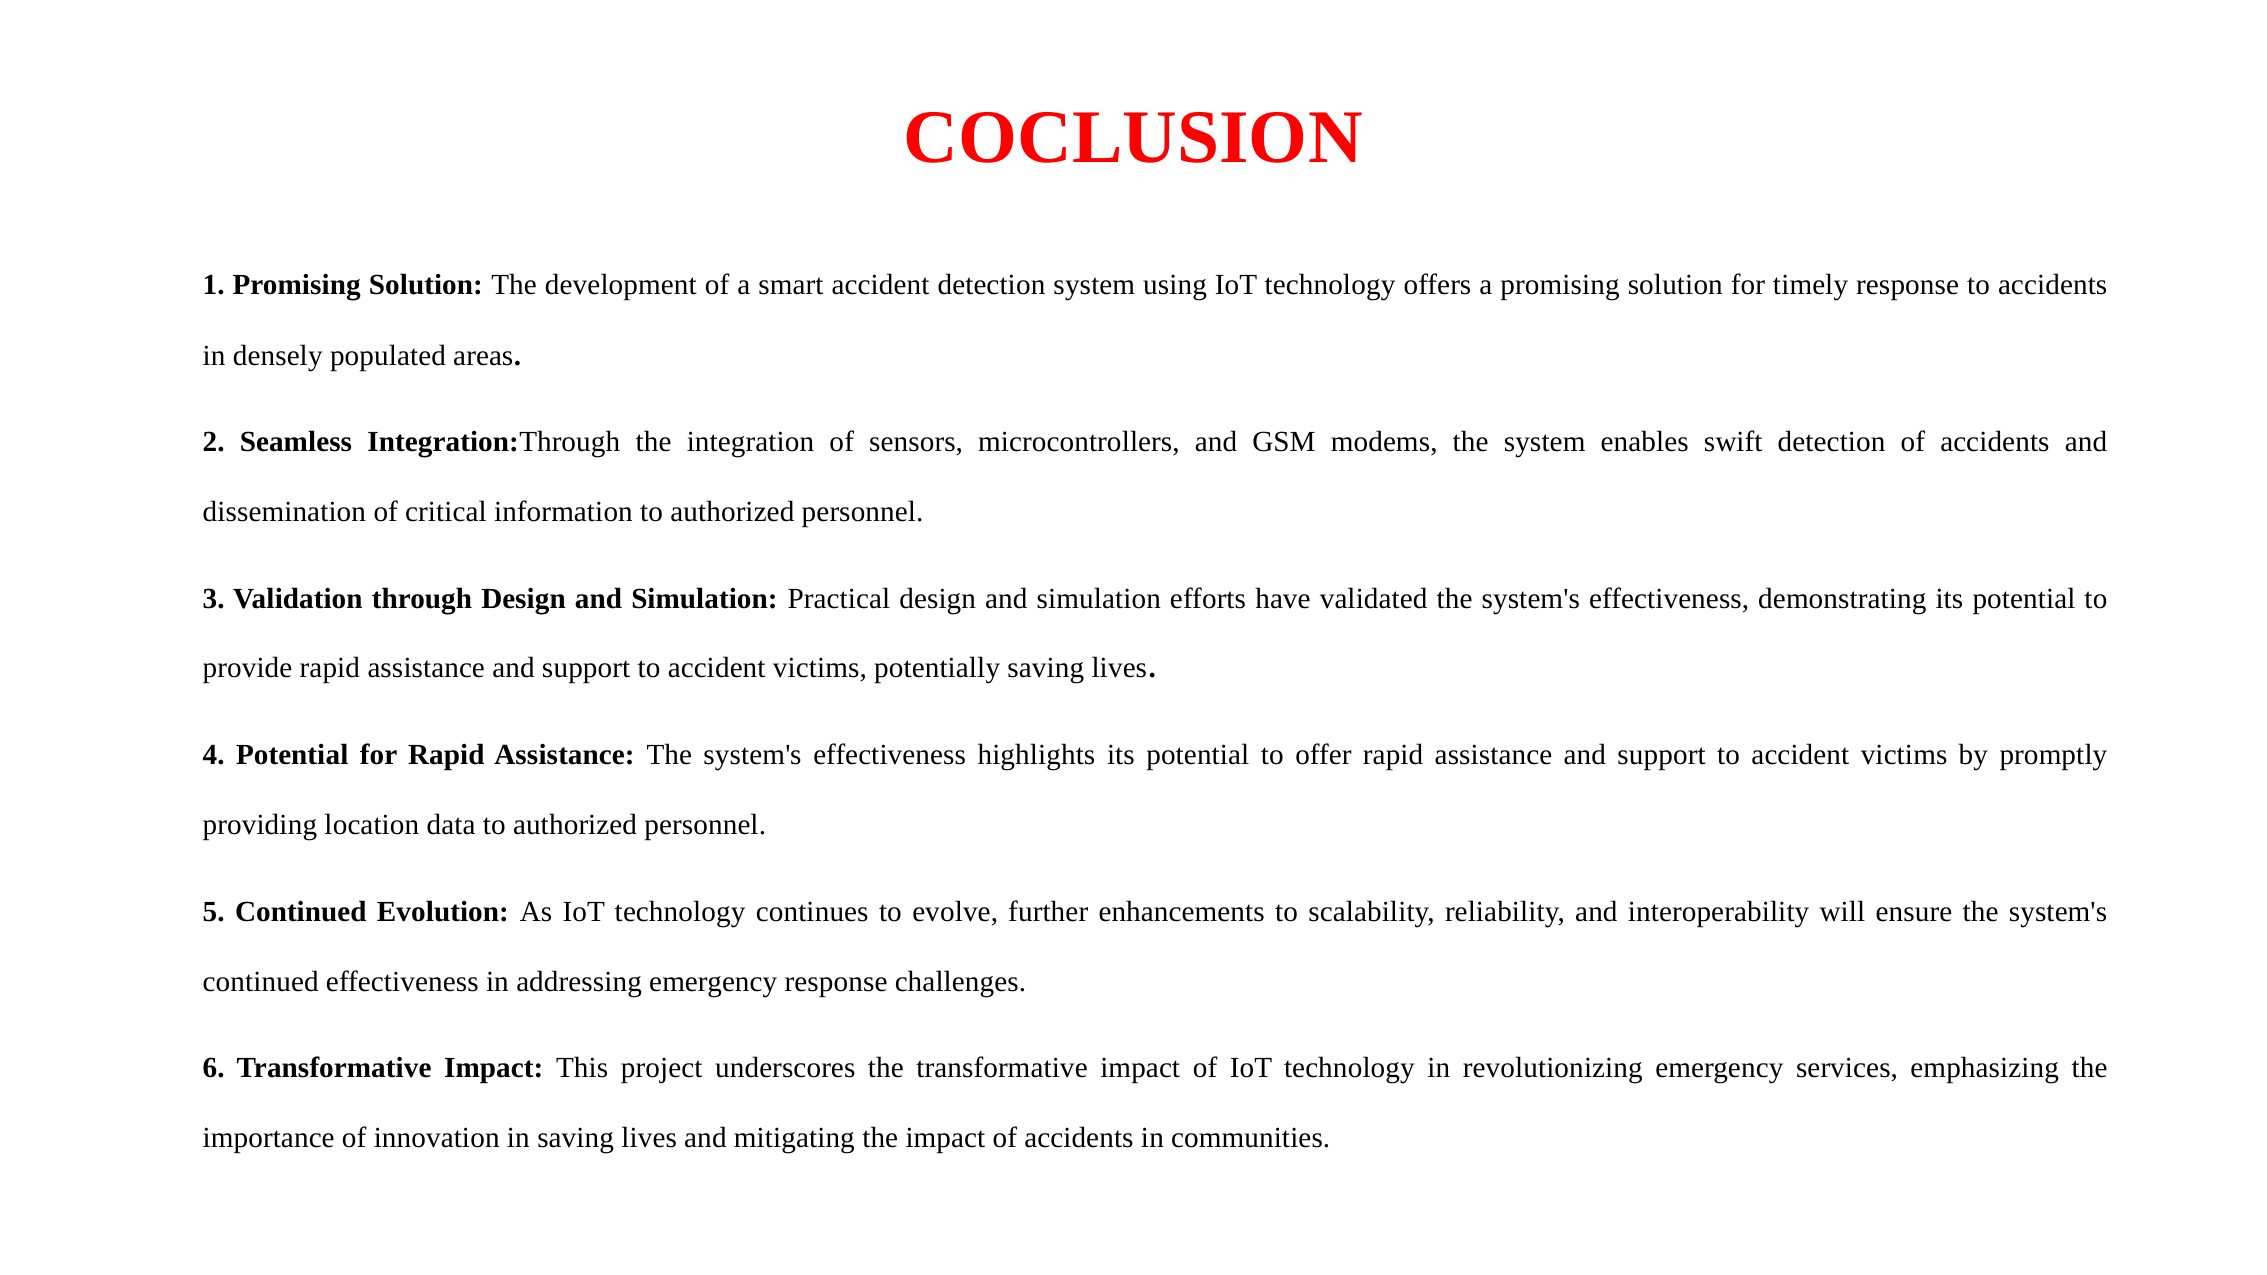

# COCLUSION
1. Promising Solution: The development of a smart accident detection system using IoT technology offers a promising solution for timely response to accidents in densely populated areas.
2. Seamless Integration:Through the integration of sensors, microcontrollers, and GSM modems, the system enables swift detection of accidents and dissemination of critical information to authorized personnel.
3. Validation through Design and Simulation: Practical design and simulation efforts have validated the system's effectiveness, demonstrating its potential to provide rapid assistance and support to accident victims, potentially saving lives.
4. Potential for Rapid Assistance: The system's effectiveness highlights its potential to offer rapid assistance and support to accident victims by promptly providing location data to authorized personnel.
5. Continued Evolution: As IoT technology continues to evolve, further enhancements to scalability, reliability, and interoperability will ensure the system's continued effectiveness in addressing emergency response challenges.
6. Transformative Impact: This project underscores the transformative impact of IoT technology in revolutionizing emergency services, emphasizing the importance of innovation in saving lives and mitigating the impact of accidents in communities.